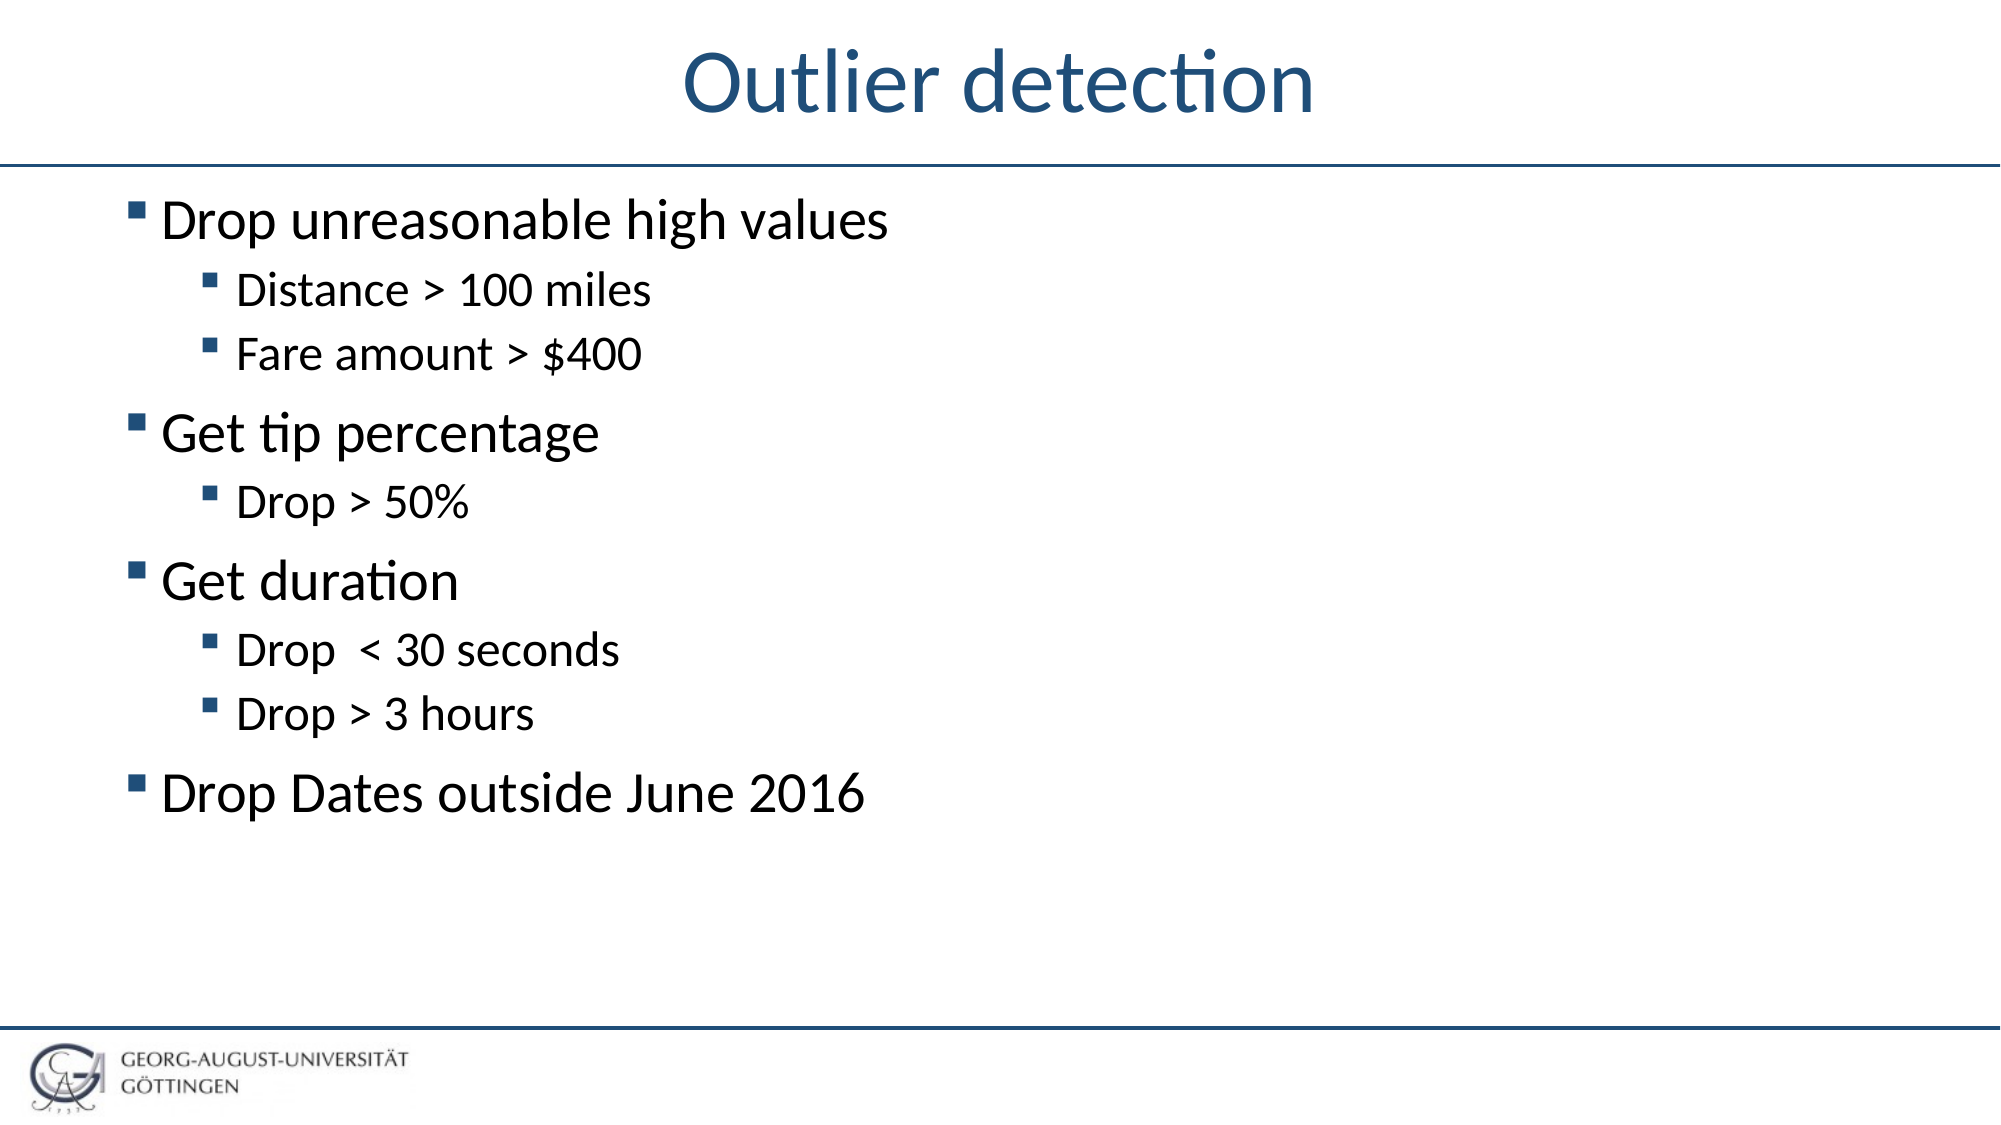

# Outlier detection
Drop unreasonable high values
Distance > 100 miles
Fare amount > $400
Get tip percentage
Drop > 50%
Get duration
Drop  < 30 seconds
Drop > 3 hours
Drop Dates outside June 2016